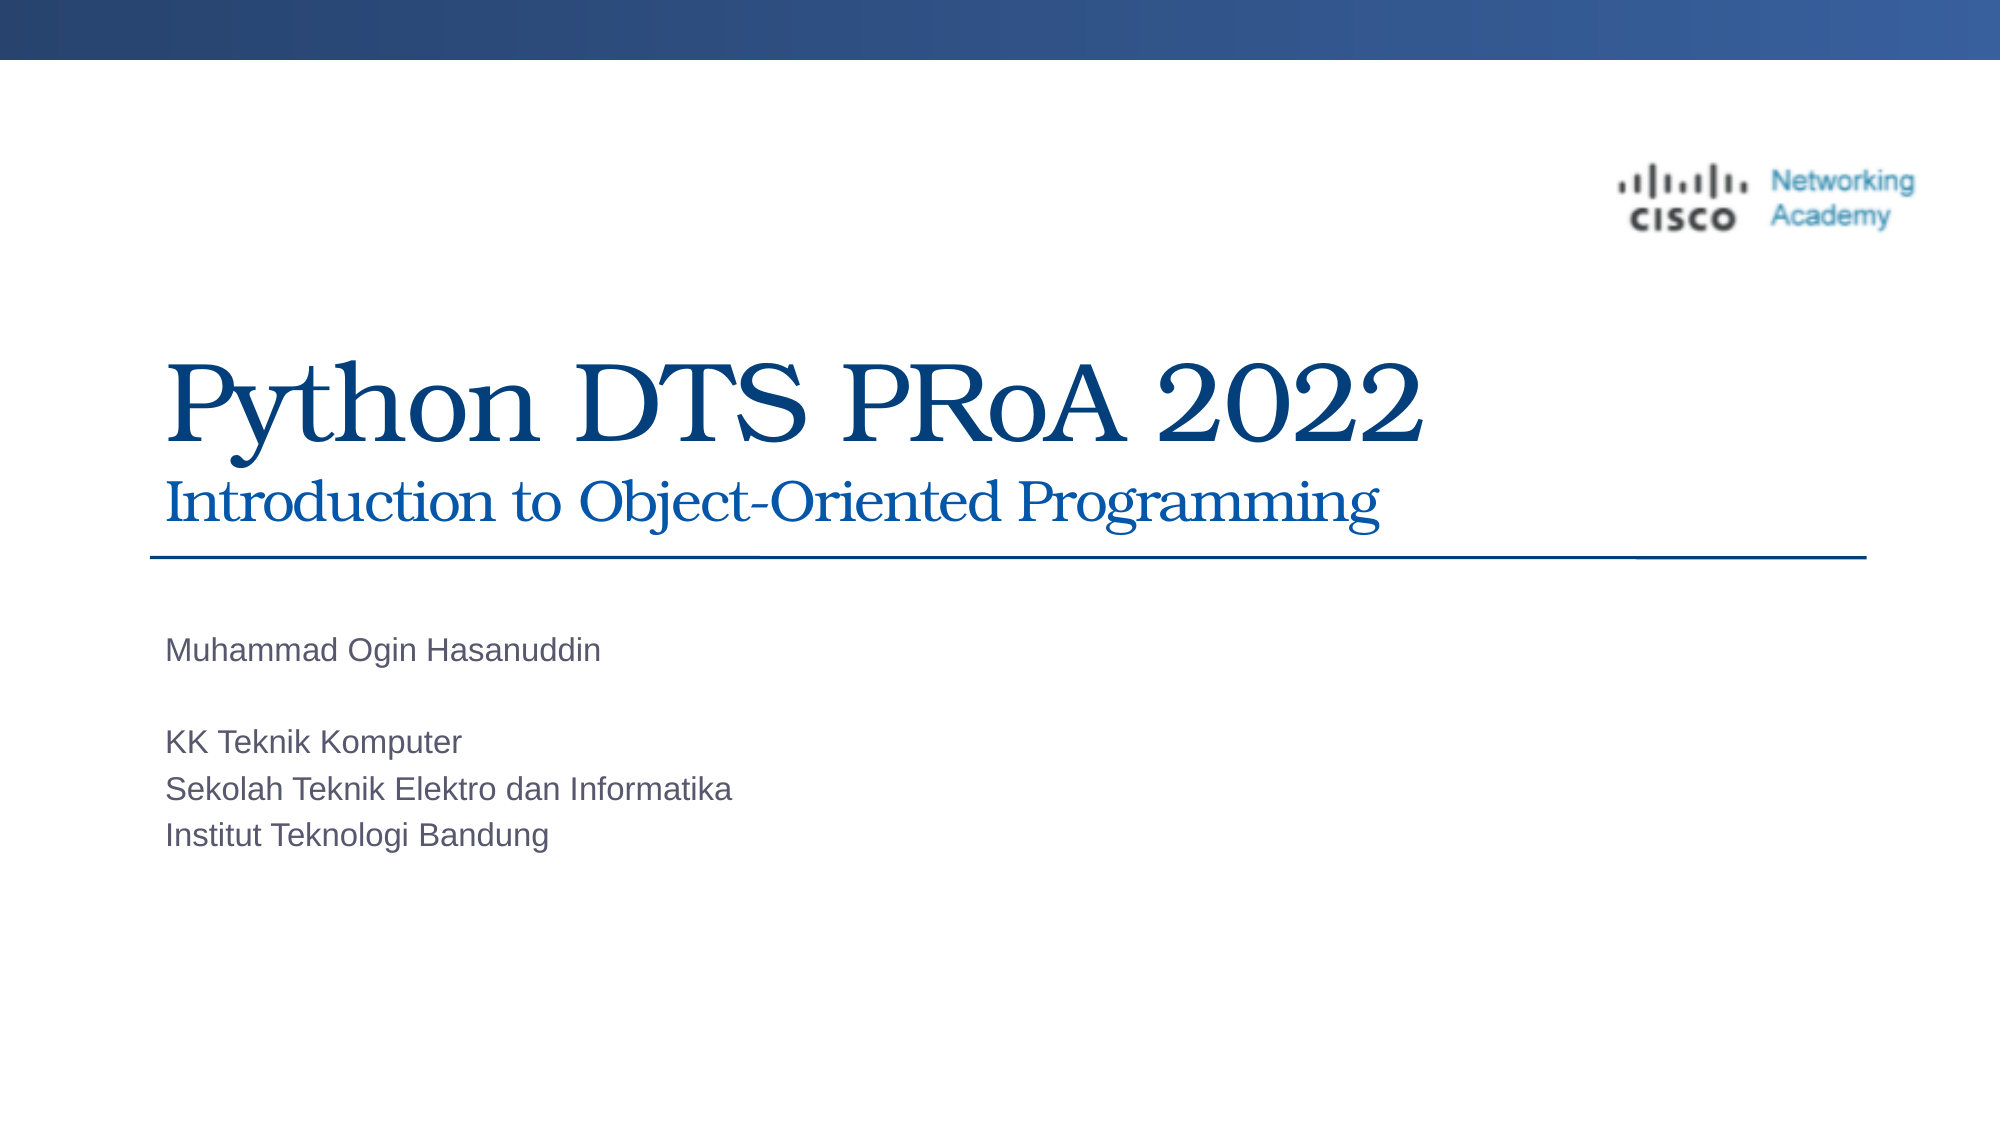

# Python DTS PRoA 2022 Introduction to Object-Oriented Programming

Muhammad Ogin Hasanuddin

KK Teknik Komputer
Sekolah Teknik Elektro dan Informatika
Institut Teknologi Bandung